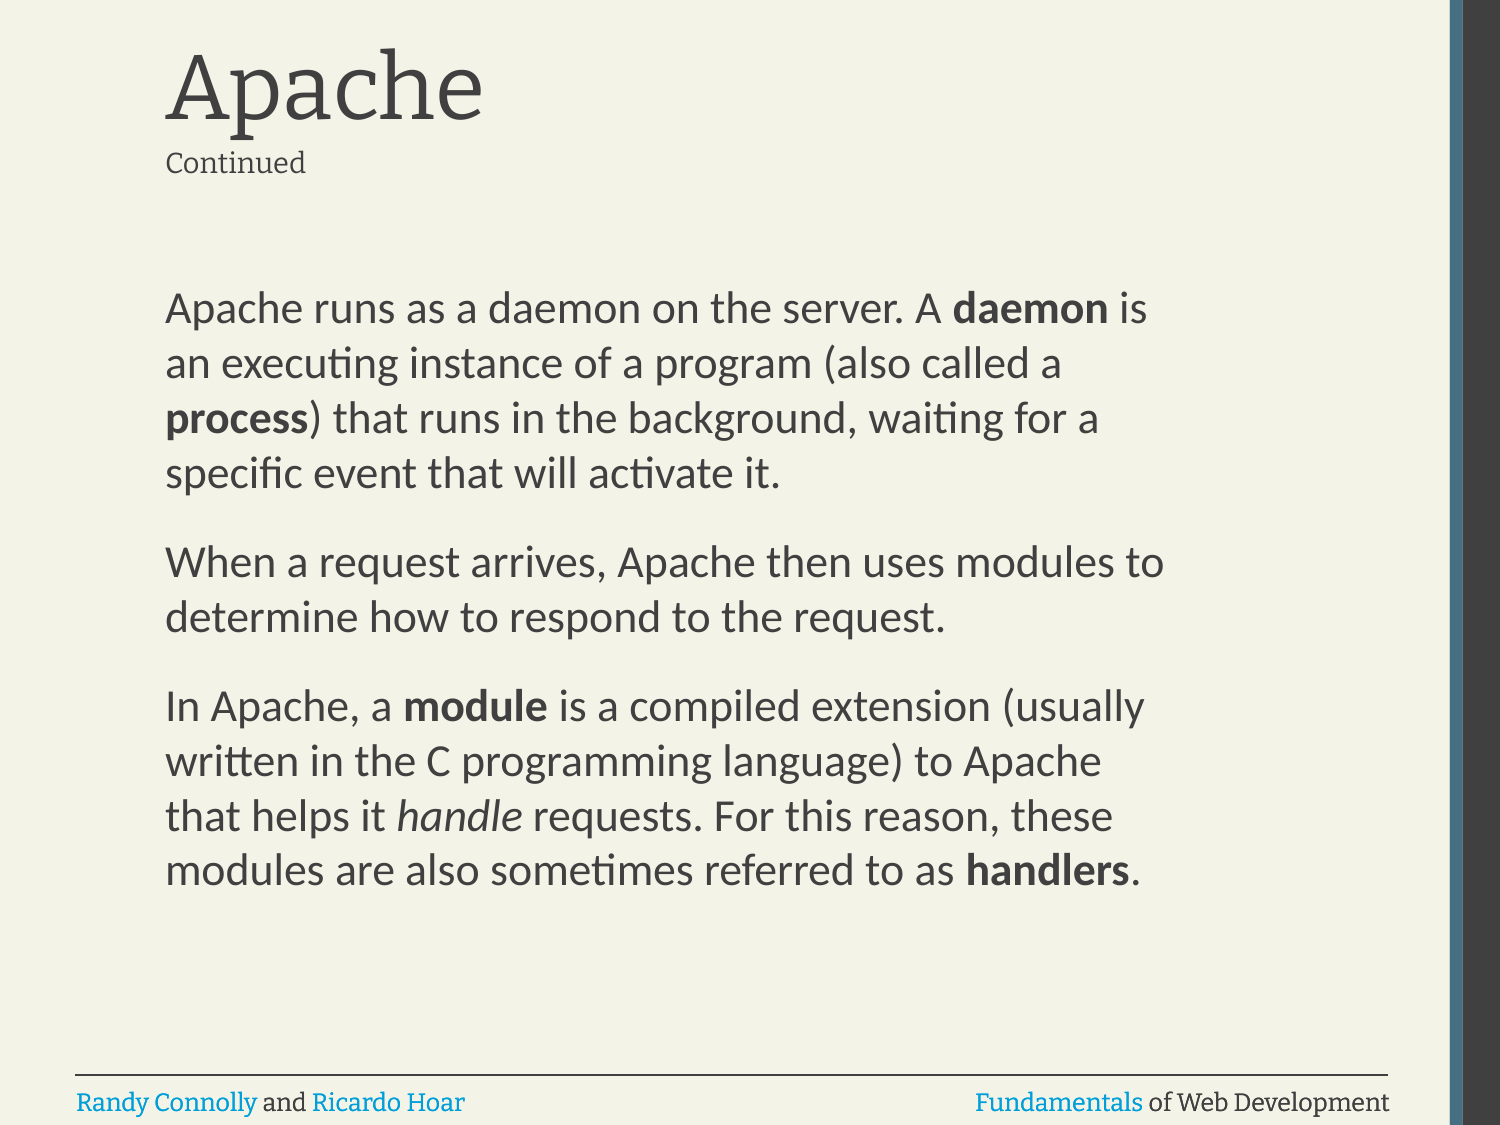

# Apache
Continued
Apache runs as a daemon on the server. A daemon is an executing instance of a program (also called a process) that runs in the background, waiting for a specific event that will activate it.
When a request arrives, Apache then uses modules to determine how to respond to the request.
In Apache, a module is a compiled extension (usually written in the C programming language) to Apache that helps it handle requests. For this reason, these modules are also sometimes referred to as handlers.